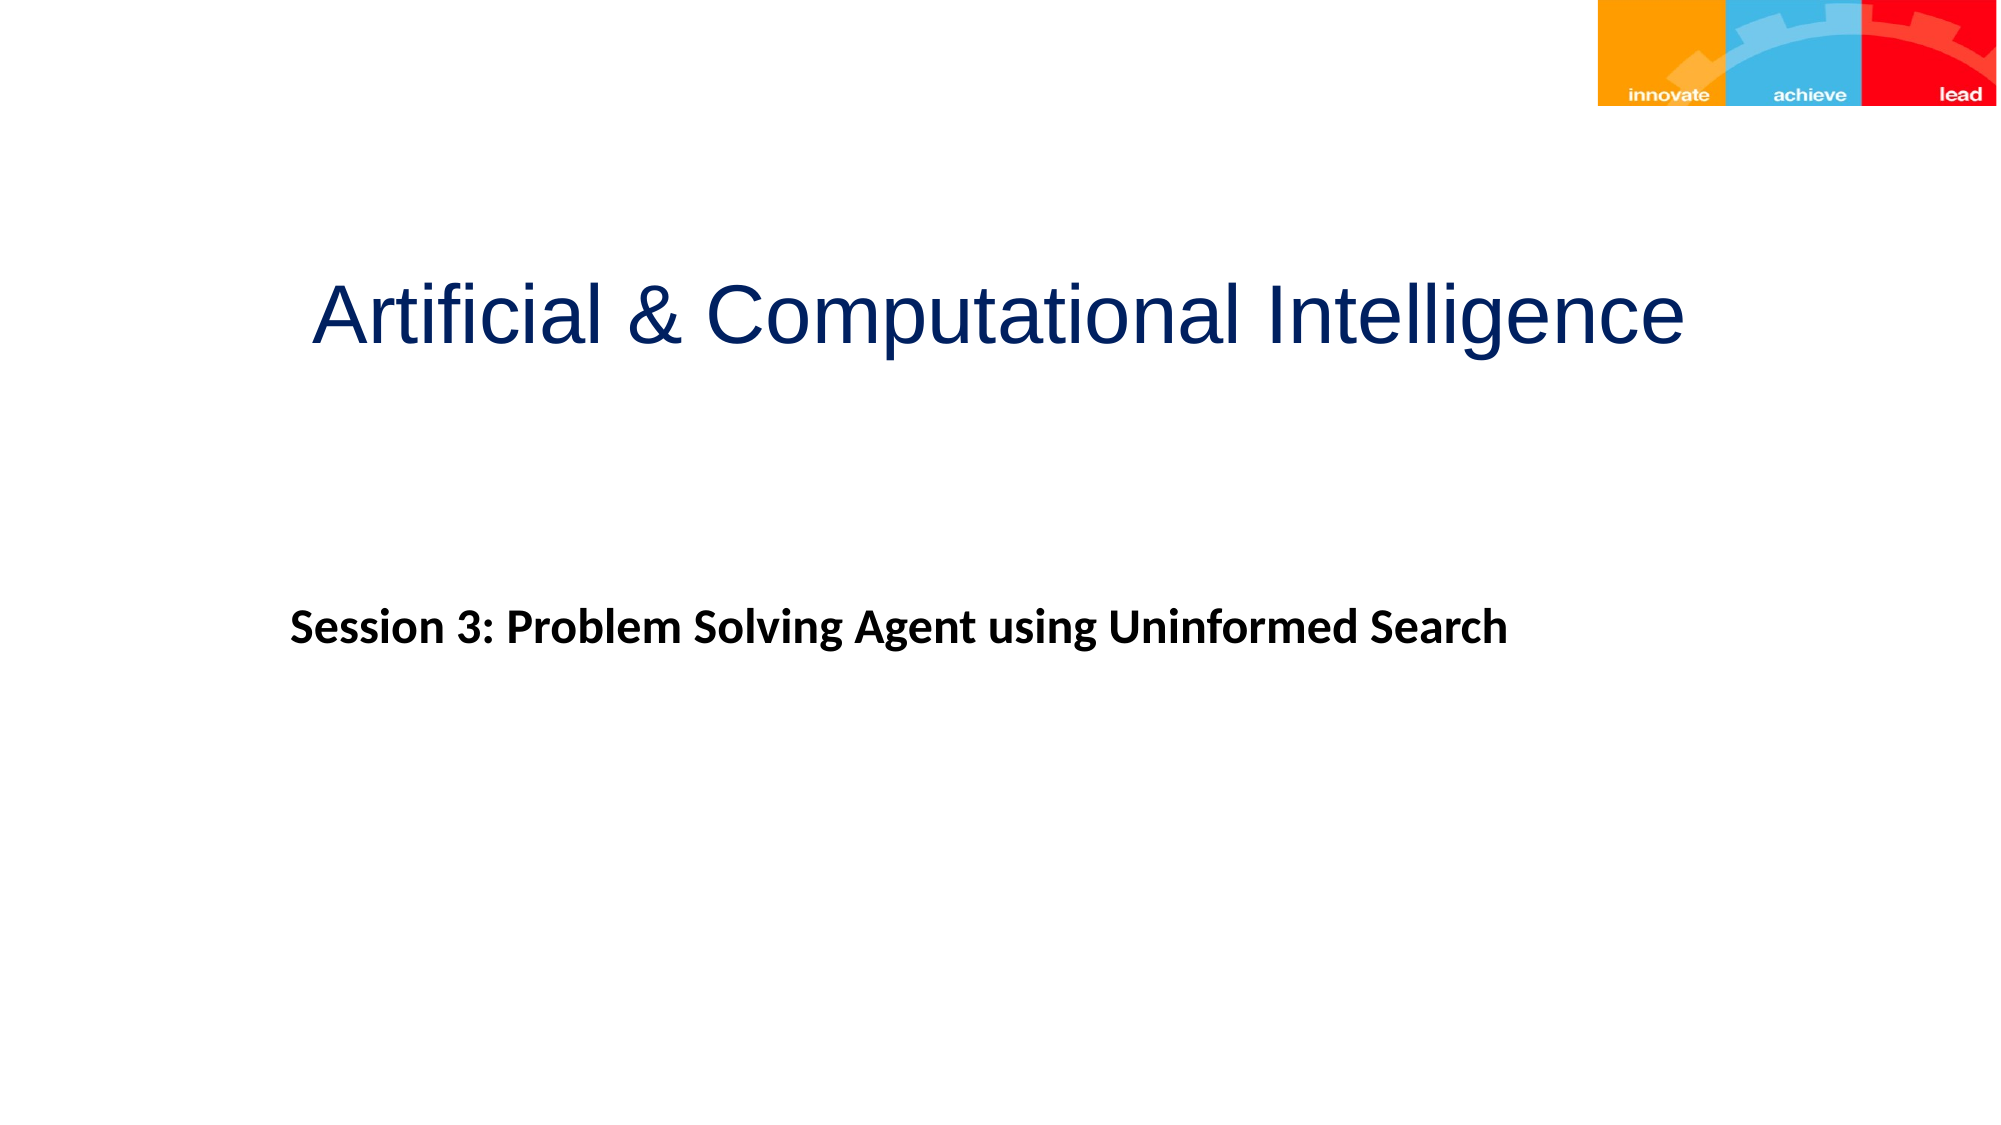

# Artificial & Computational Intelligence
Session 3: Problem Solving Agent using Uninformed Search